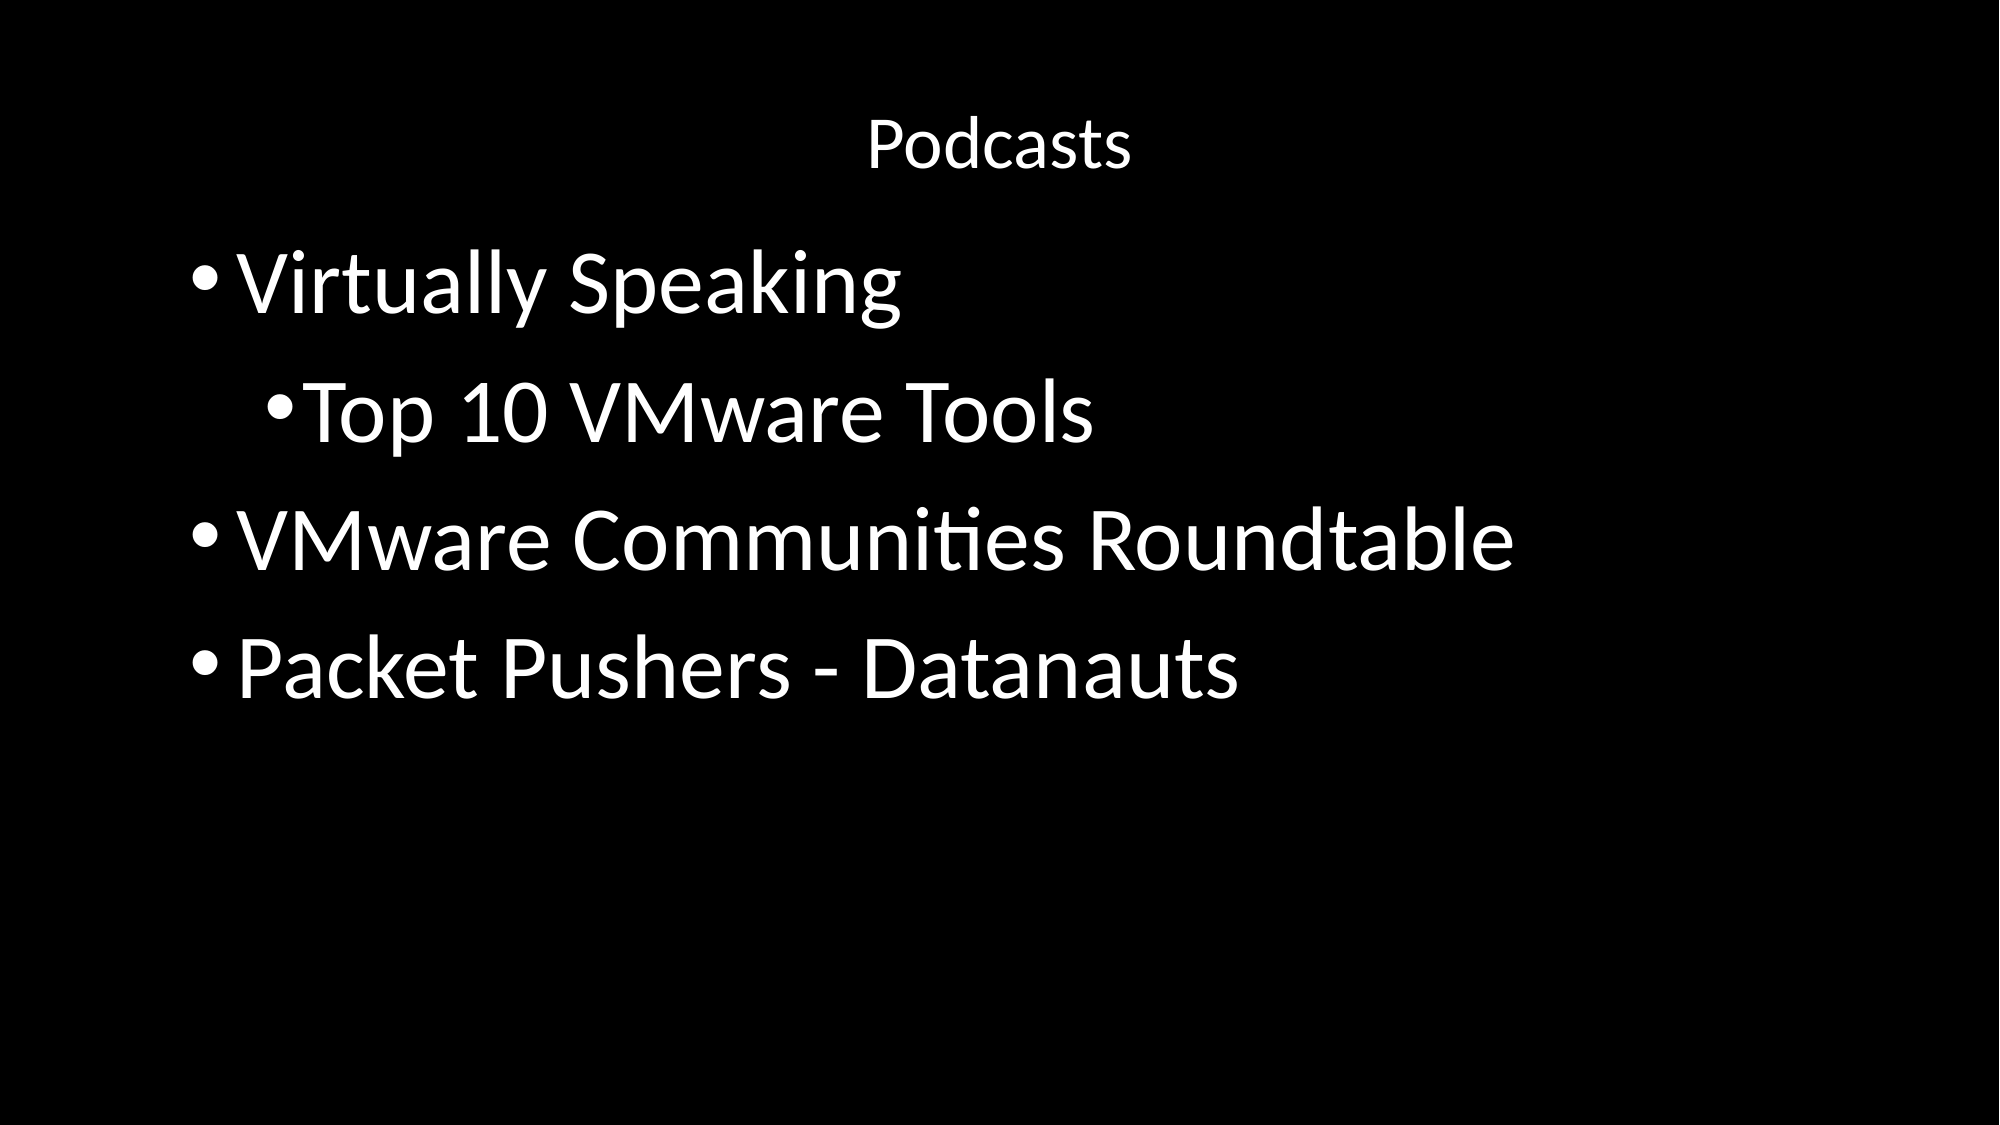

# Podcasts
Virtually Speaking
Top 10 VMware Tools
VMware Communities Roundtable
Packet Pushers - Datanauts